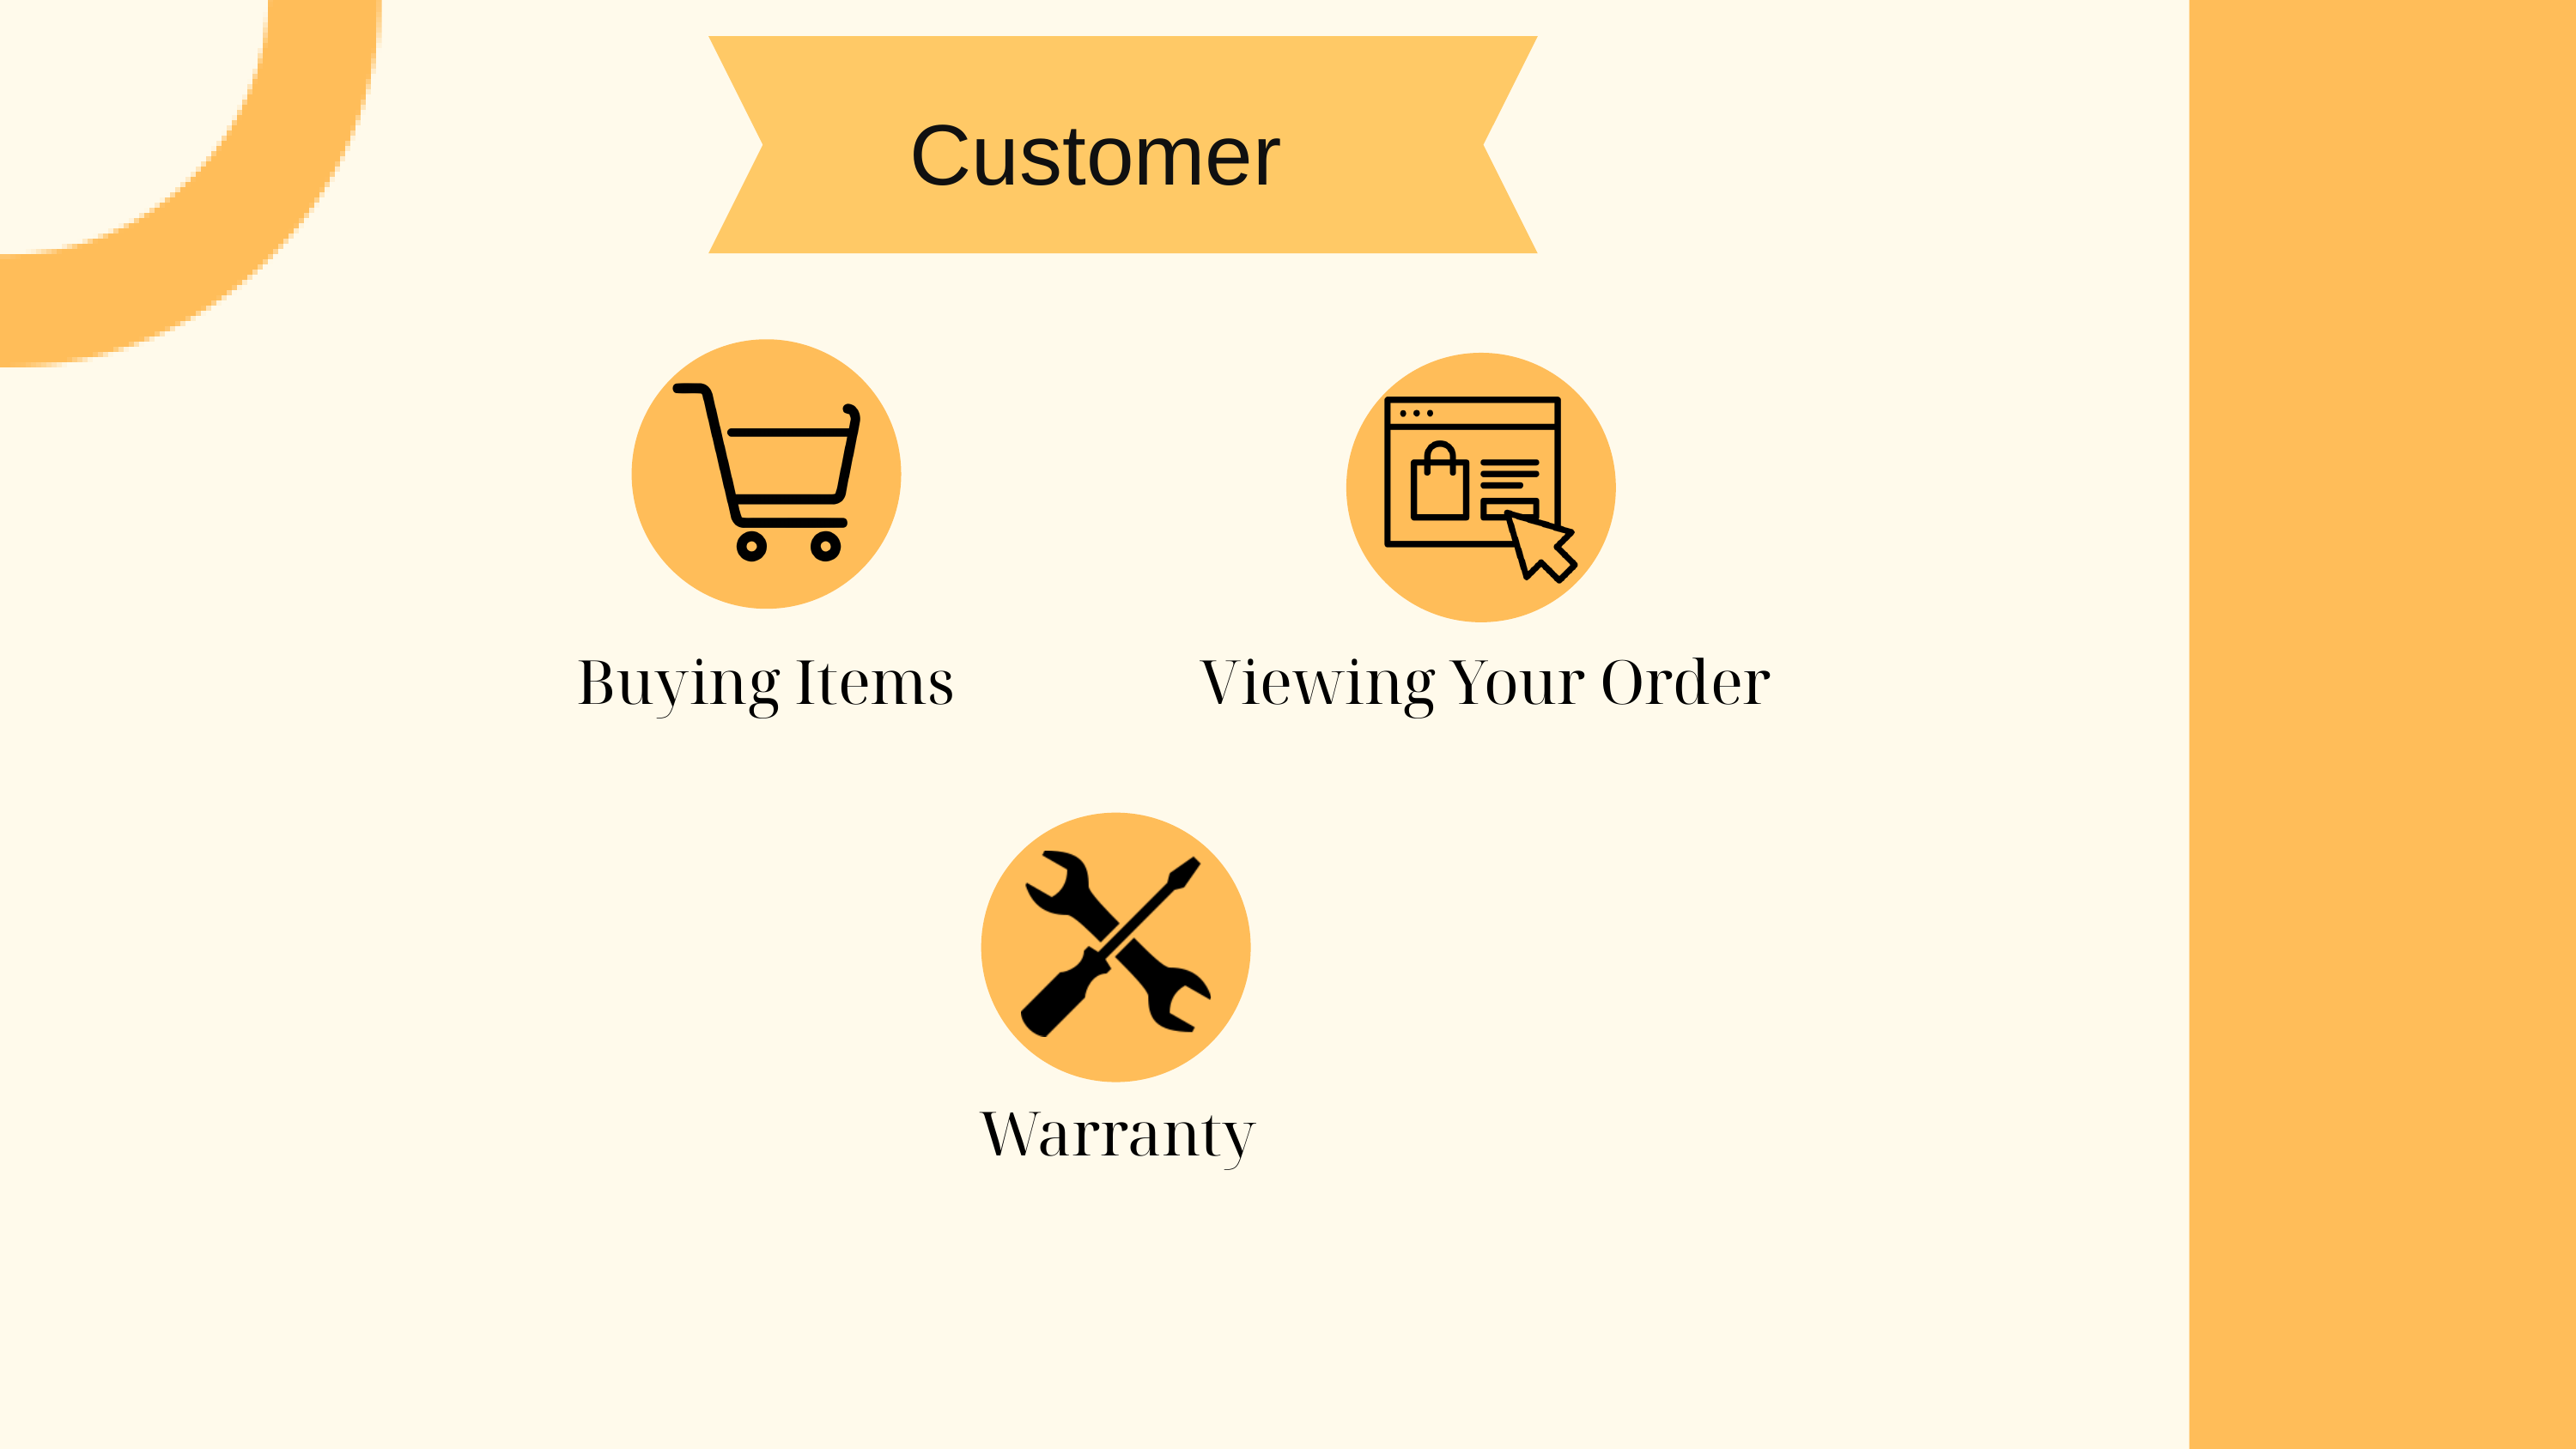

Customer

Buying Items
Viewing Your Order

Warranty